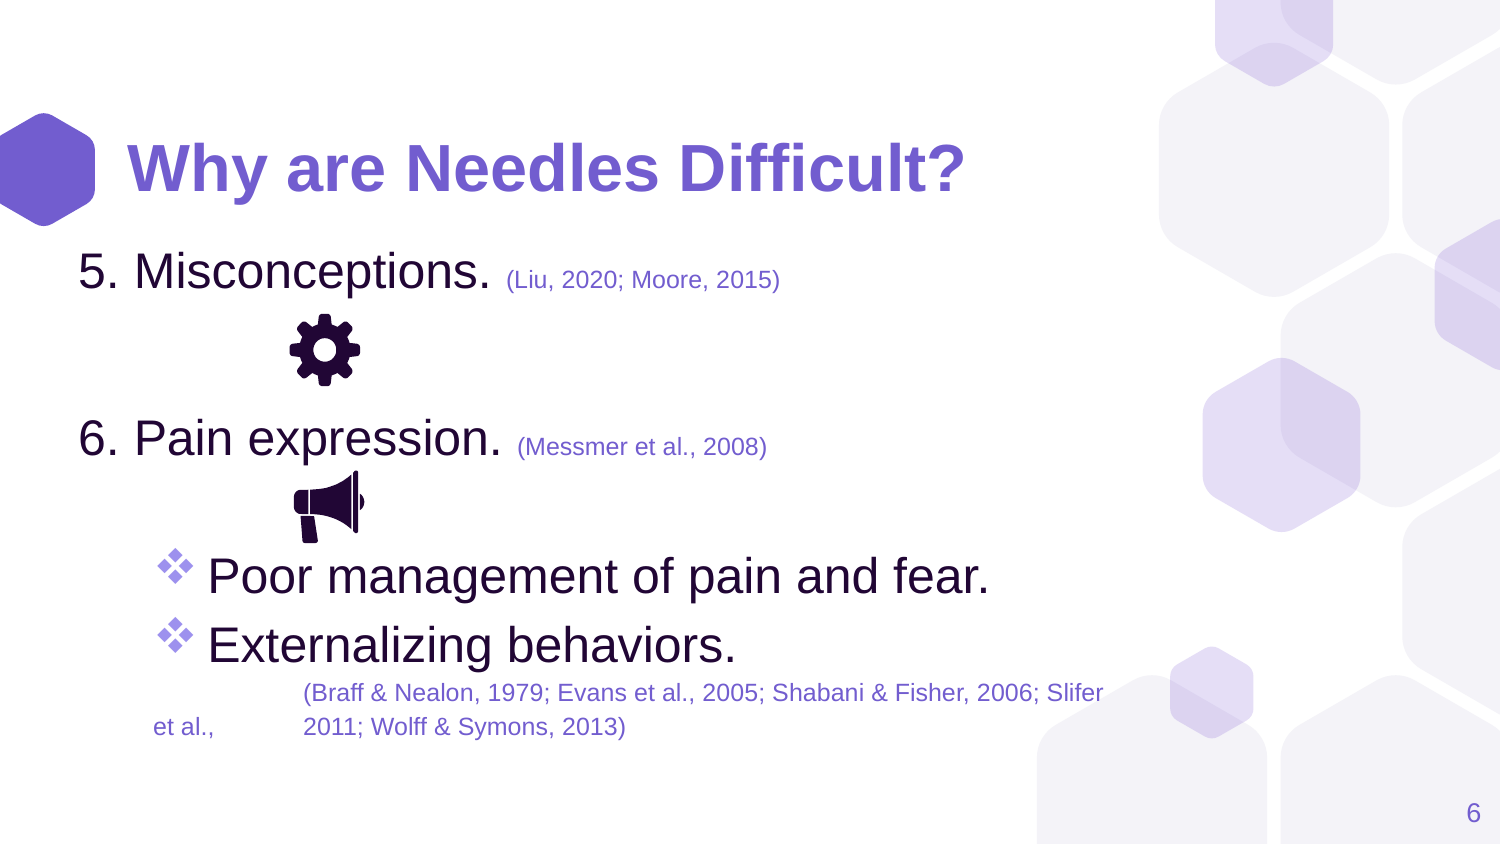

# Why are Needles Difficult?
5. Misconceptions. (Liu, 2020; Moore, 2015)

6. Pain expression. (Messmer et al., 2008)

Poor management of pain and fear.
Externalizing behaviors.
	(Braff & Nealon, 1979; Evans et al., 2005; Shabani & Fisher, 2006; Slifer et al., 	2011; Wolff & Symons, 2013)

6